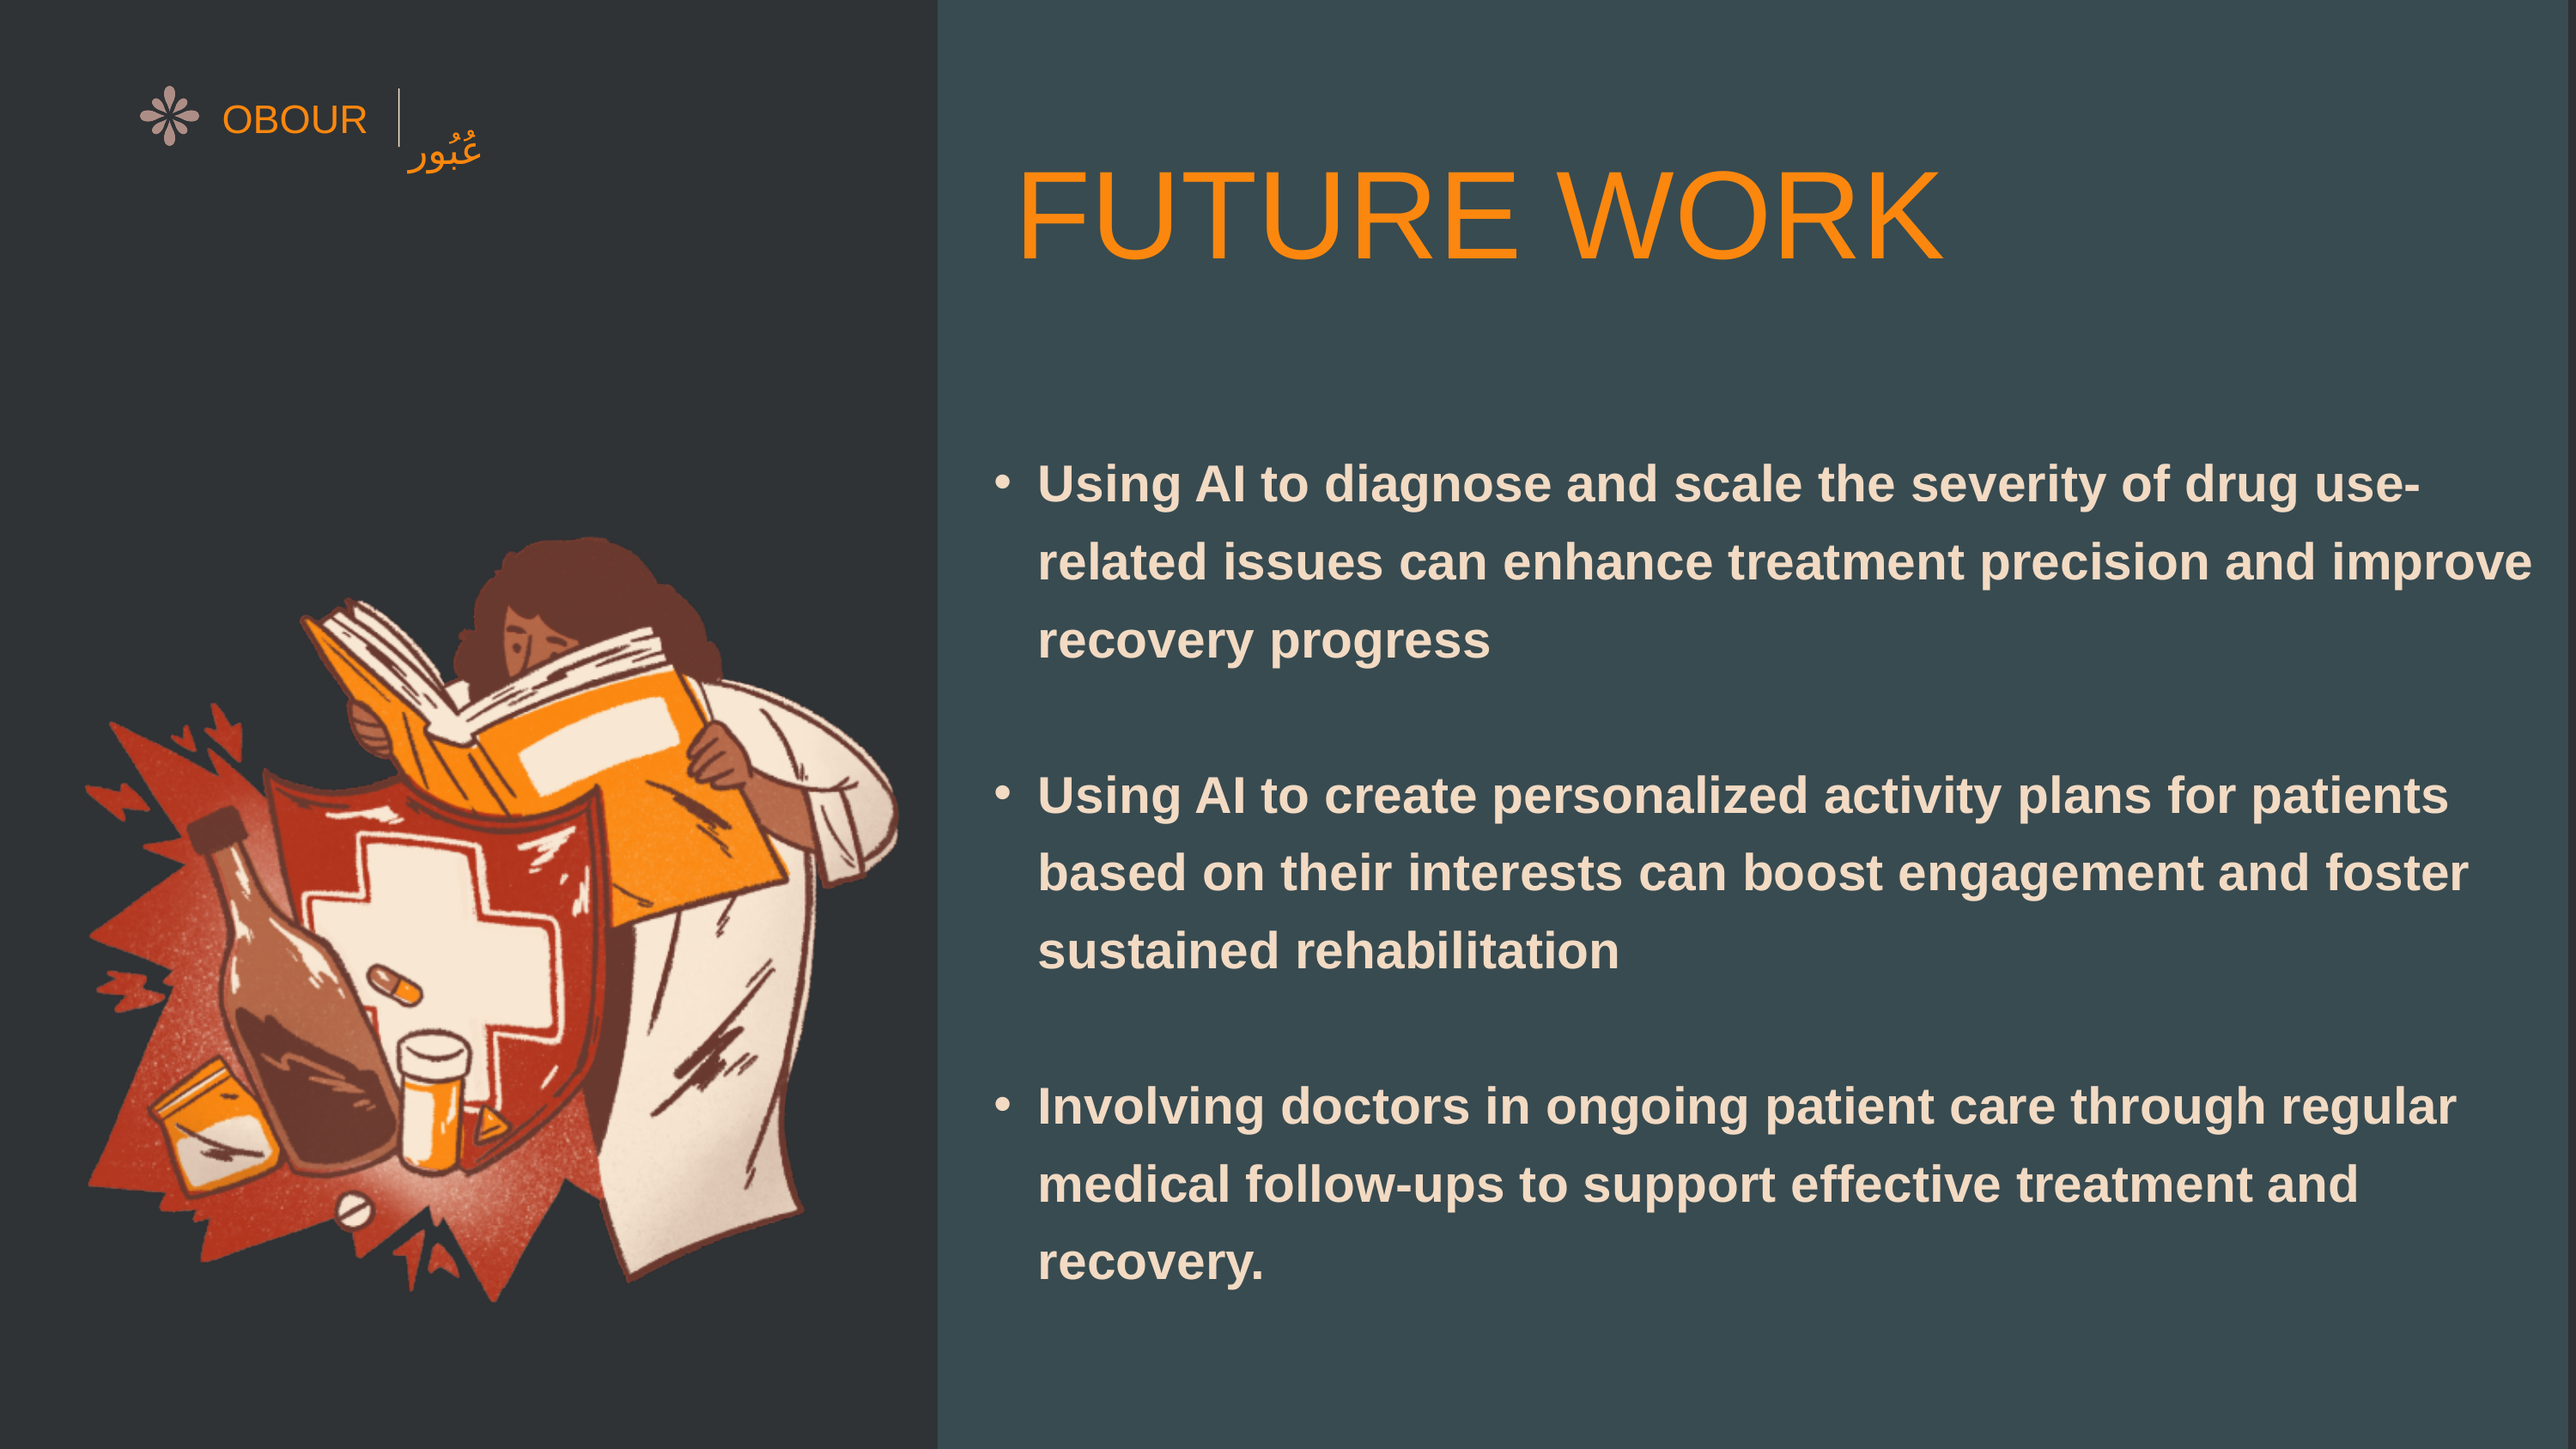

عُبُور

OBOUR

FUTURE WORK
Using AI to diagnose and scale the severity of drug use-related issues can enhance treatment precision and improve recovery progress

Using AI to create personalized activity plans for patients based on their interests can boost engagement and foster sustained rehabilitation

Involving doctors in ongoing patient care through regular medical follow-ups to support effective treatment and recovery.